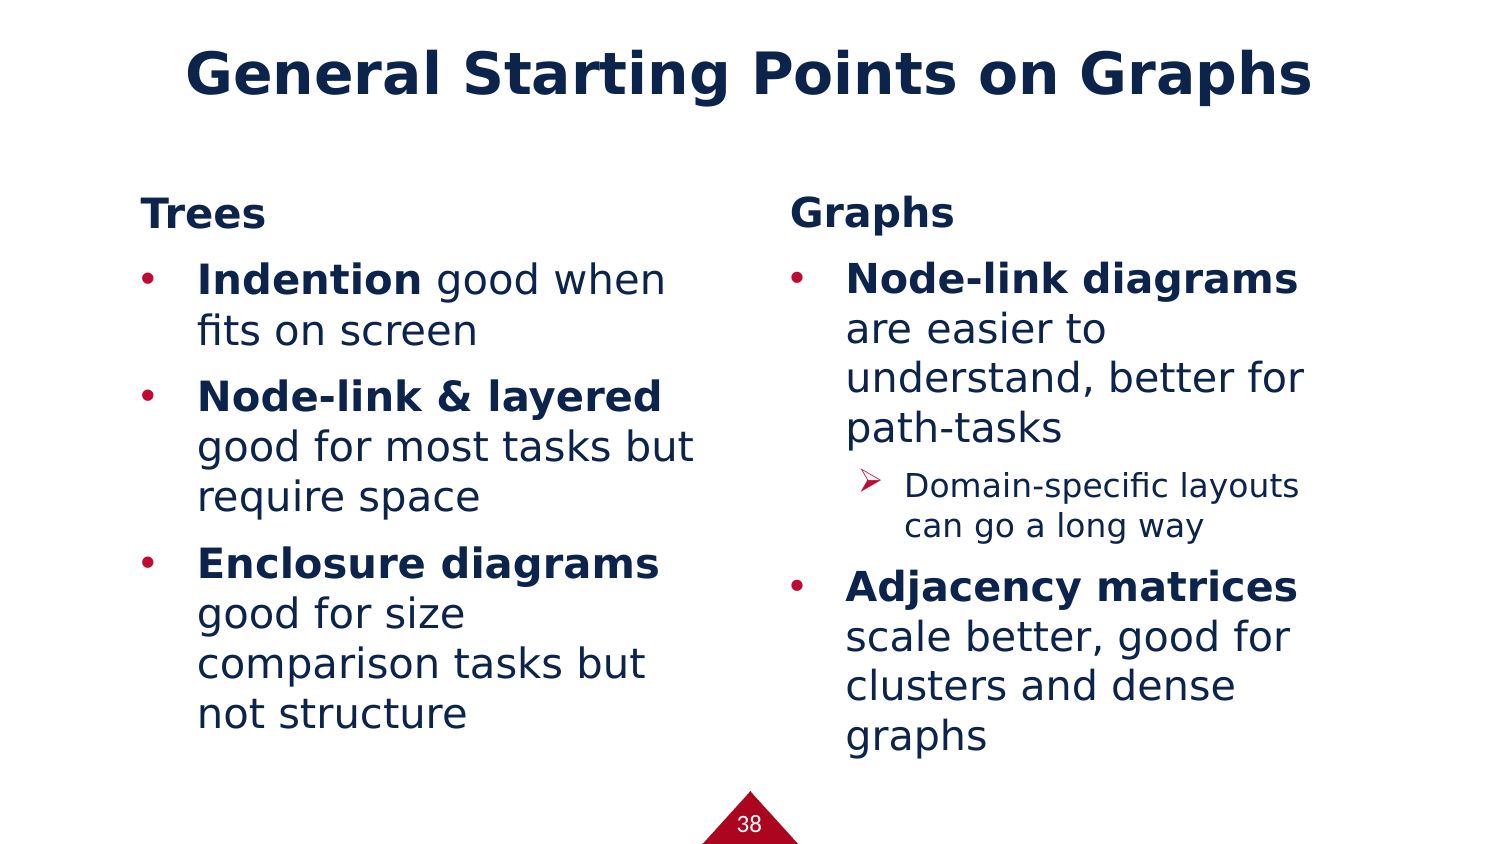

# General Starting Points on Graphs
Trees
Indention good when fits on screen
Node-link & layered good for most tasks but require space
Enclosure diagrams good for size comparison tasks but not structure
Graphs
Node-link diagrams are easier to understand, better for path-tasks
Domain-specific layouts can go a long way
Adjacency matrices scale better, good for clusters and dense graphs
38